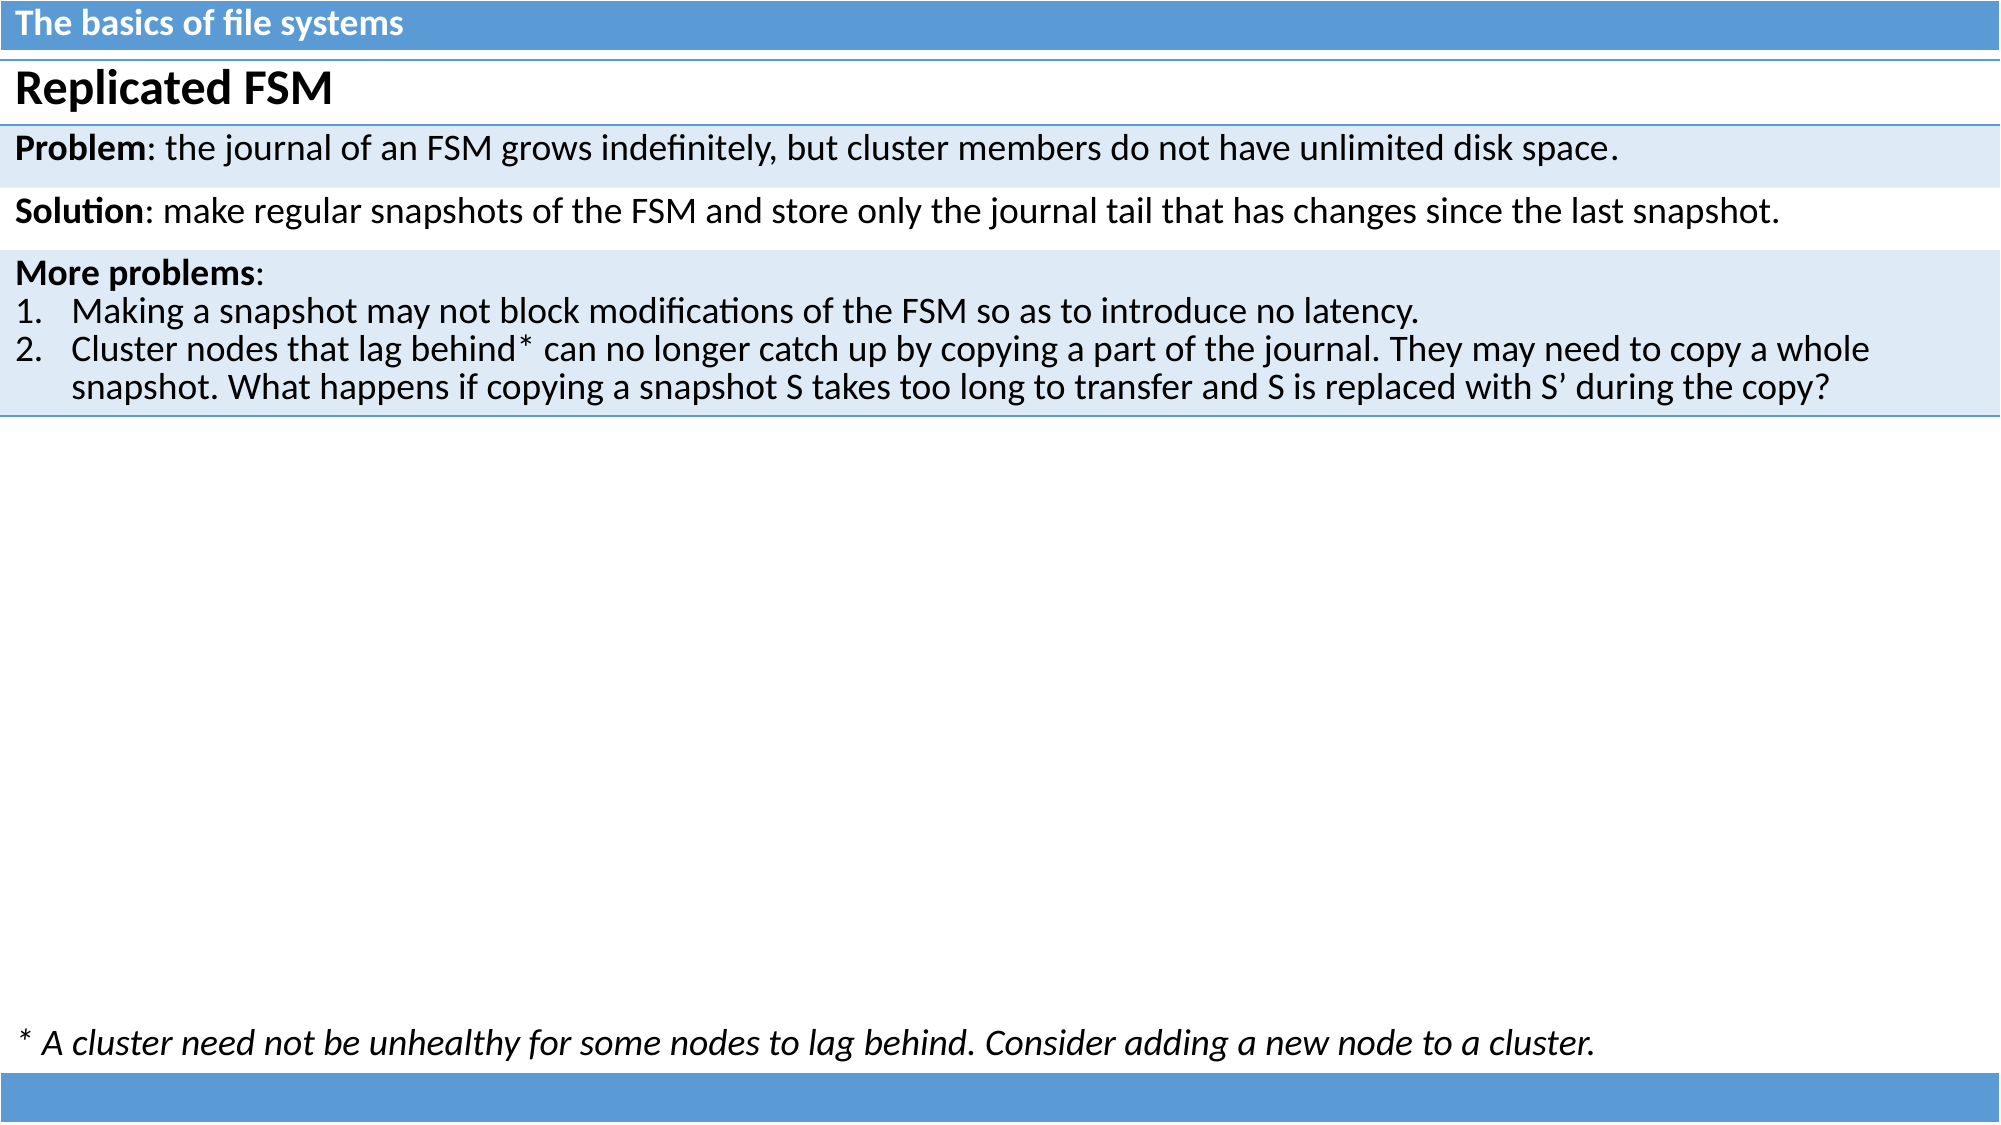

| The basics of file systems |
| --- |
| Replicated FSM |
| --- |
| Problem: the journal of an FSM grows indefinitely, but cluster members do not have unlimited disk space. |
| Solution: make regular snapshots of the FSM and store only the journal tail that has changes since the last snapshot. |
| More problems: Making a snapshot may not block modifications of the FSM so as to introduce no latency. Cluster nodes that lag behind\* can no longer catch up by copying a part of the journal. They may need to copy a whole snapshot. What happens if copying a snapshot S takes too long to transfer and S is replaced with S’ during the copy? |
* A cluster need not be unhealthy for some nodes to lag behind. Consider adding a new node to a cluster.
|  |
| --- |